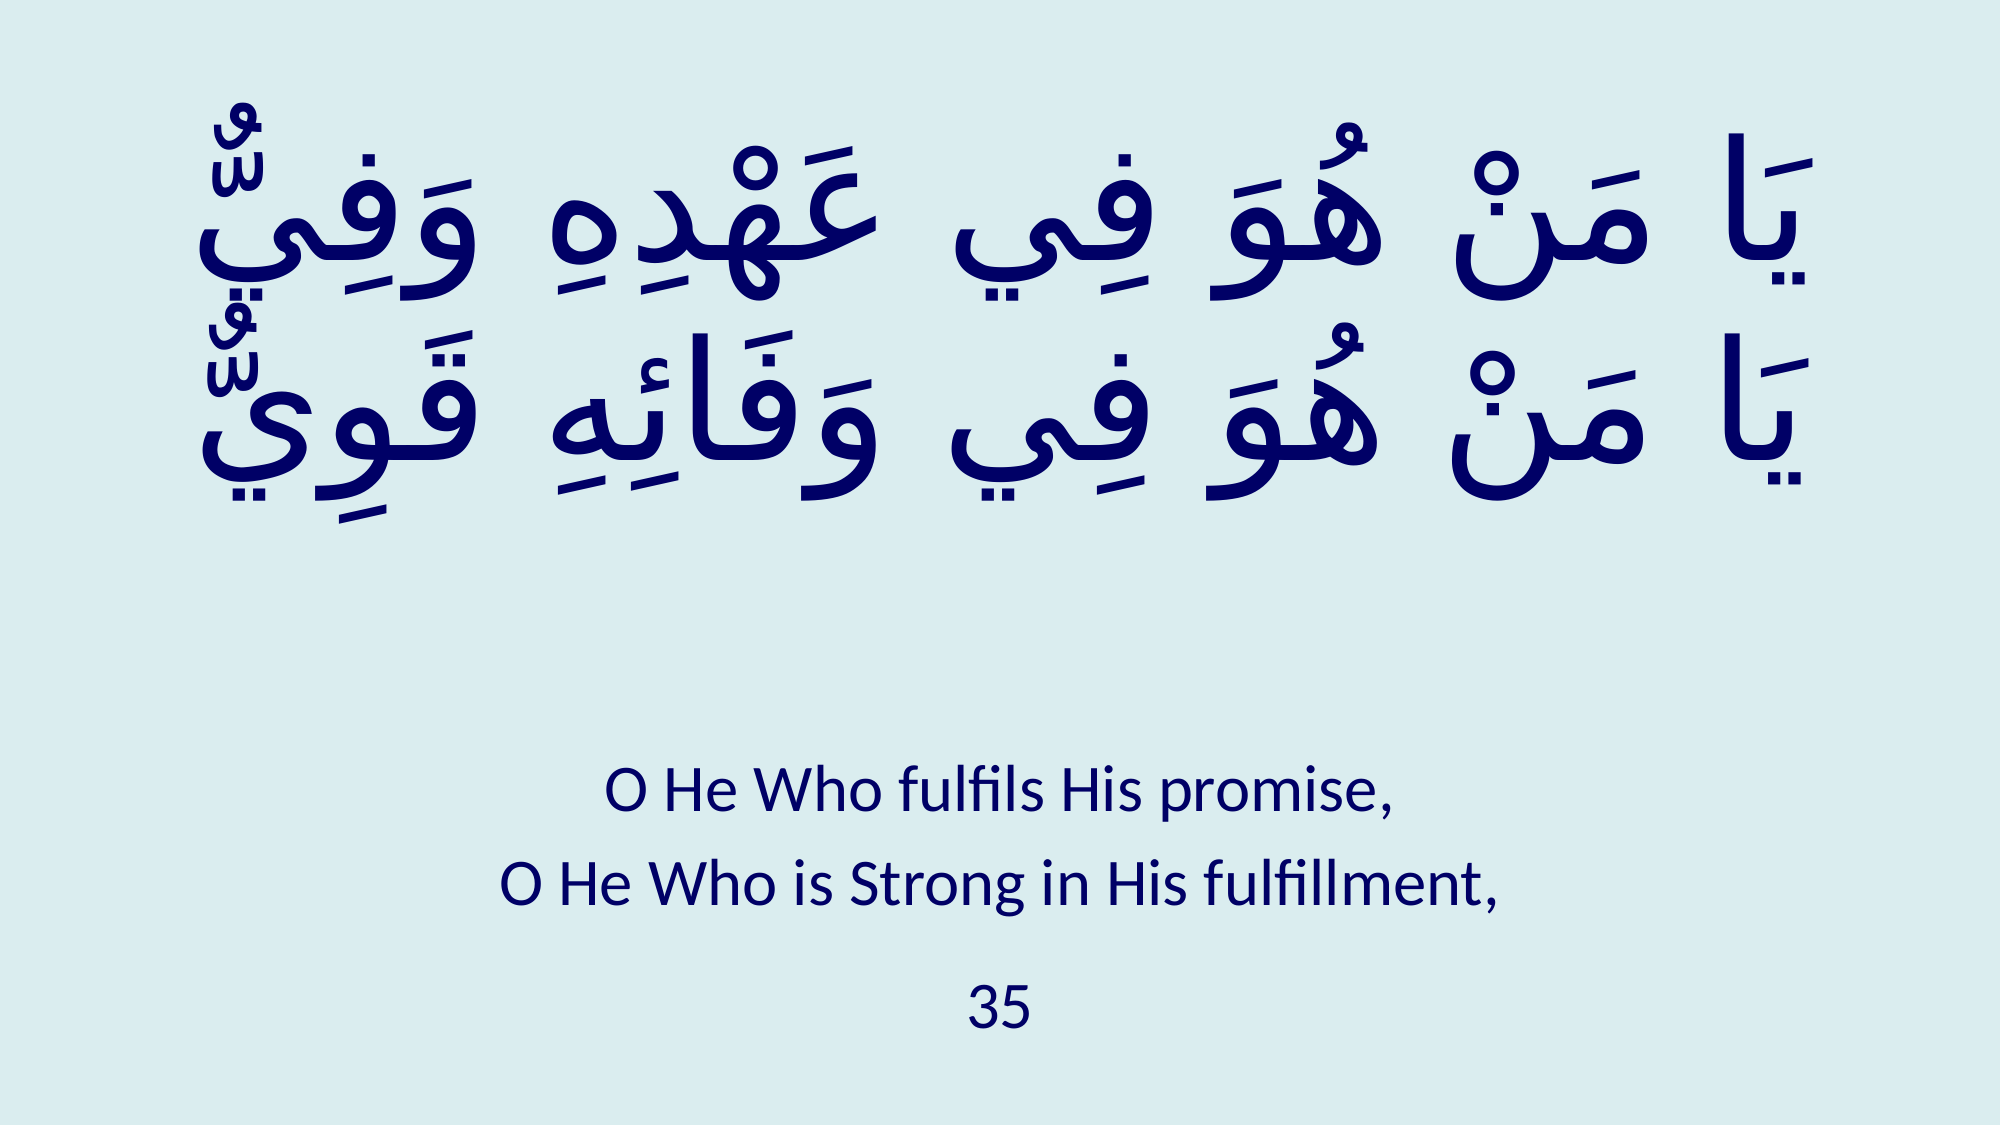

# يَا مَنْ هُوَ فِي عَهْدِهِ وَفِيٌّ يَا مَنْ هُوَ فِي وَفَائِهِ قَوِيٌّ
O He Who fulfils His promise,
O He Who is Strong in His fulfillment,
35